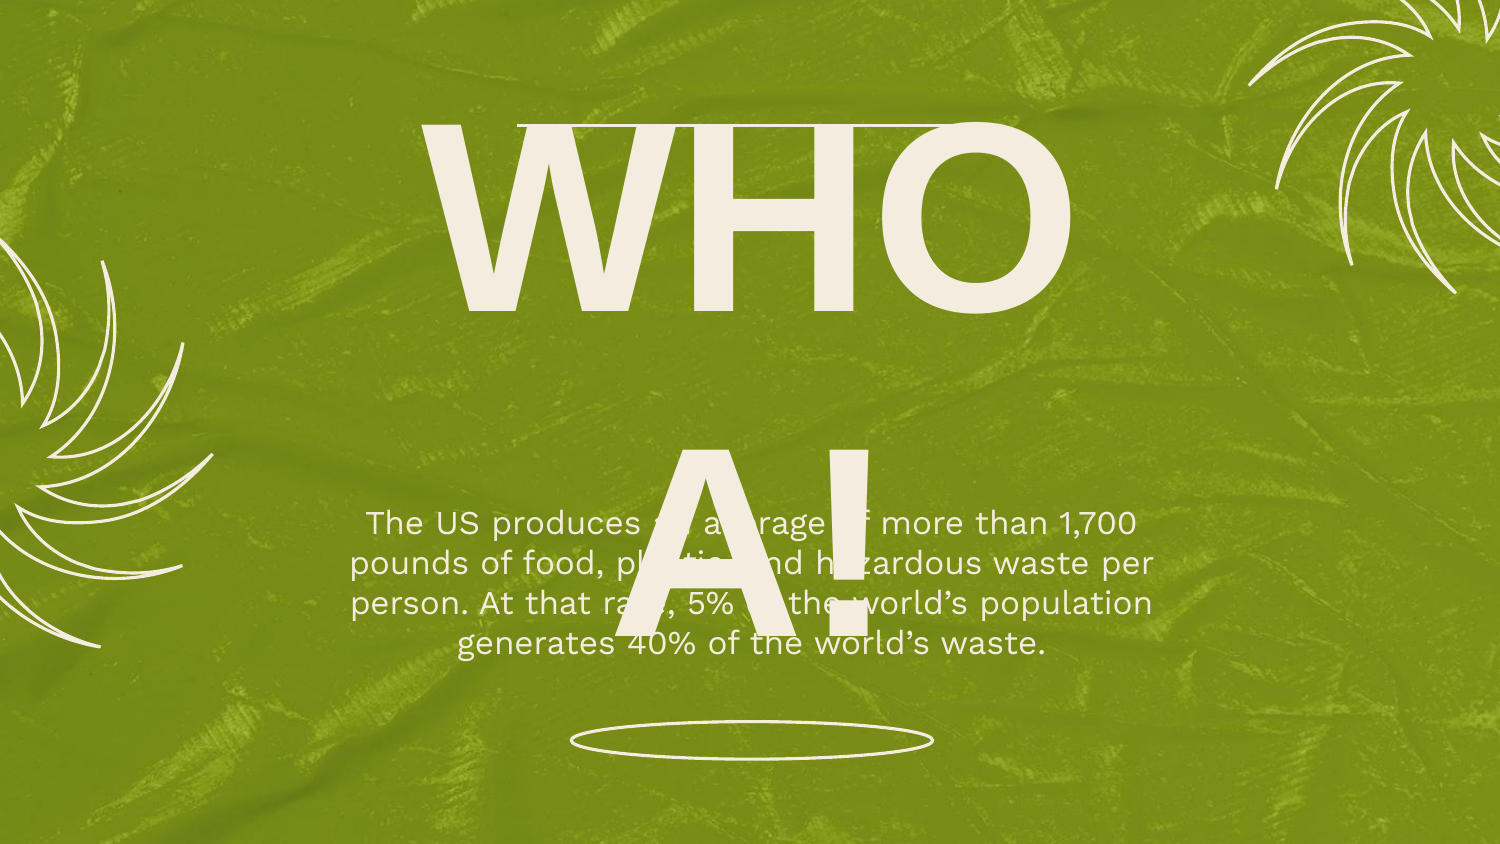

# WHOA!
The US produces an average of more than 1,700 pounds of food, plastic, and hazardous waste per person. At that rate, 5% of the world’s population generates 40% of the world’s waste.